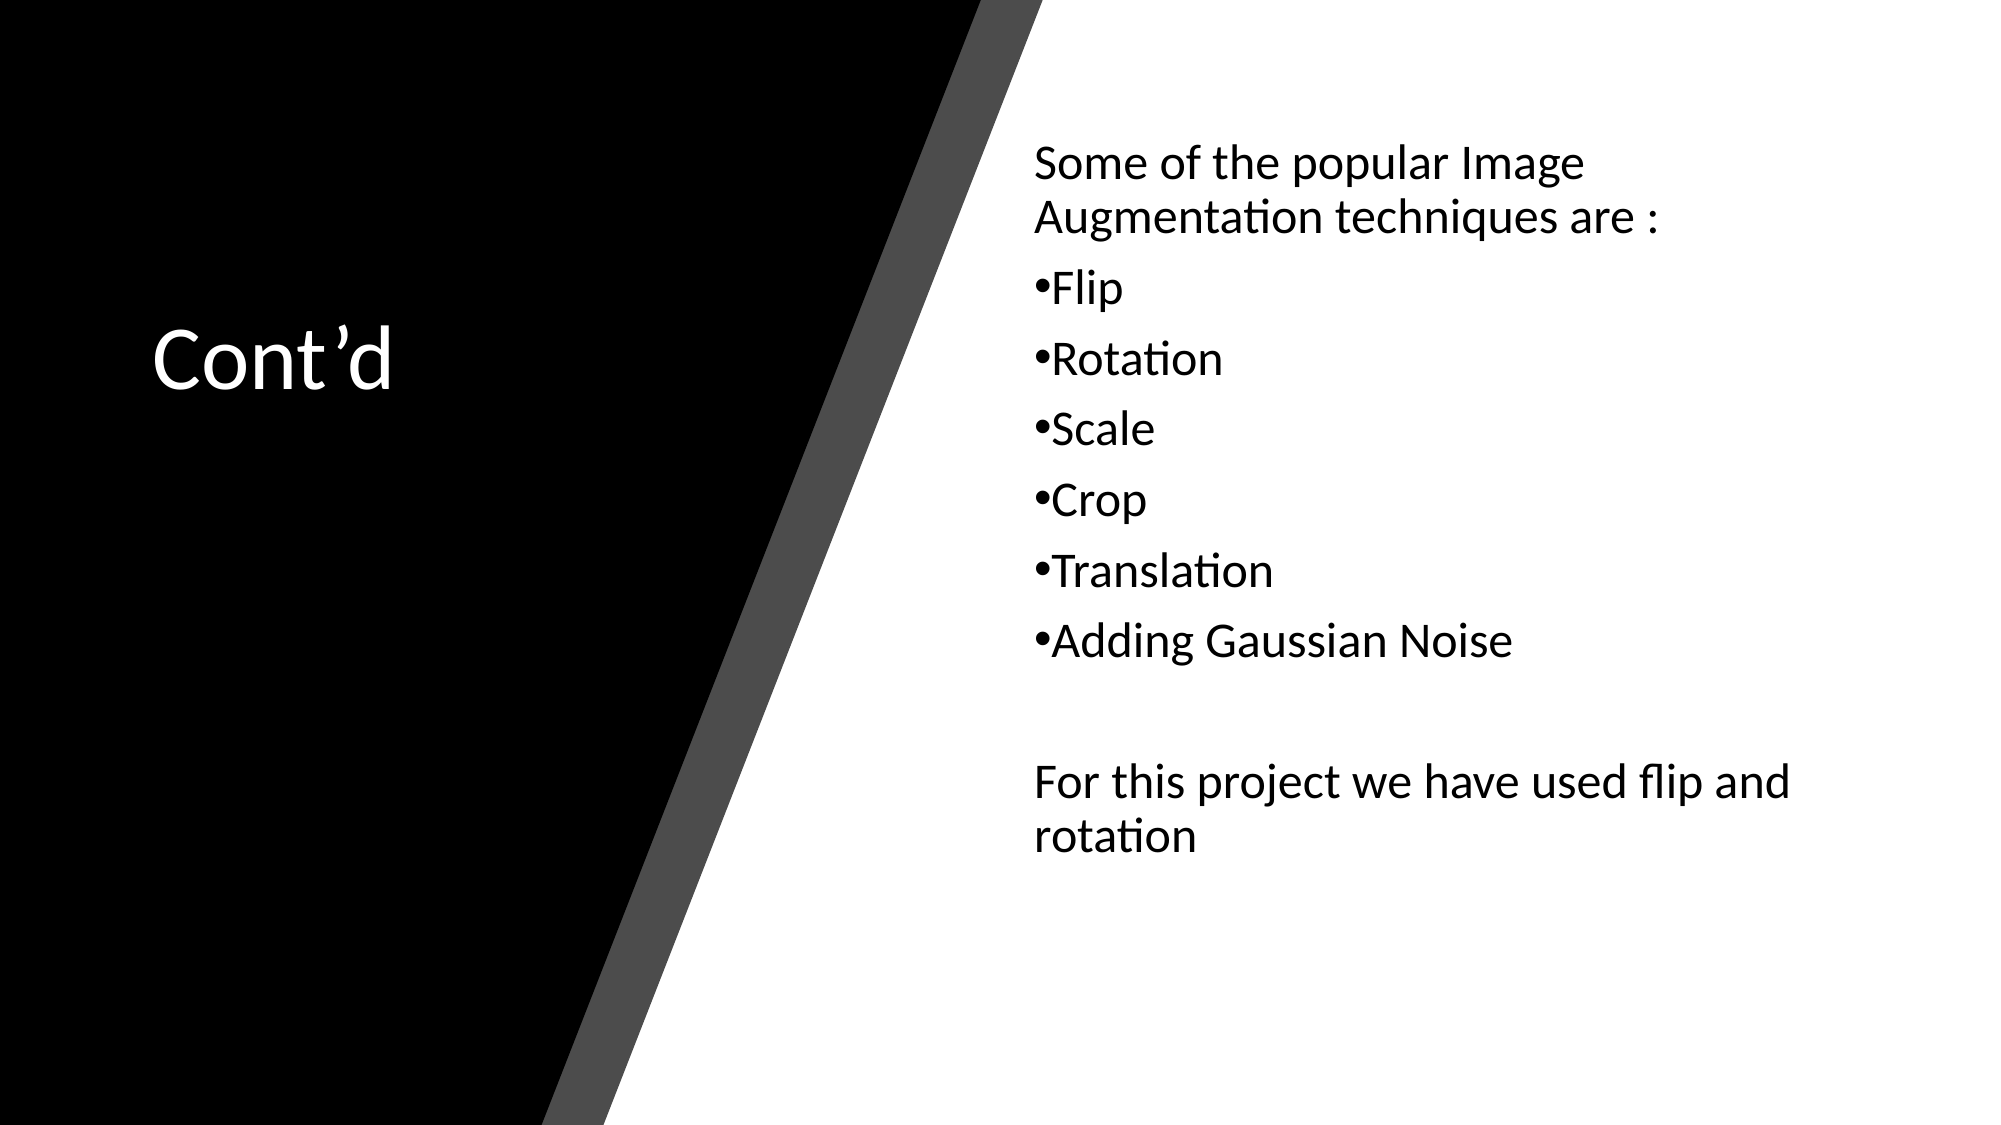

# Cont’d
Some of the popular Image Augmentation techniques are :
Flip
Rotation
Scale
Crop
Translation
Adding Gaussian Noise

For this project we have used flip and rotation